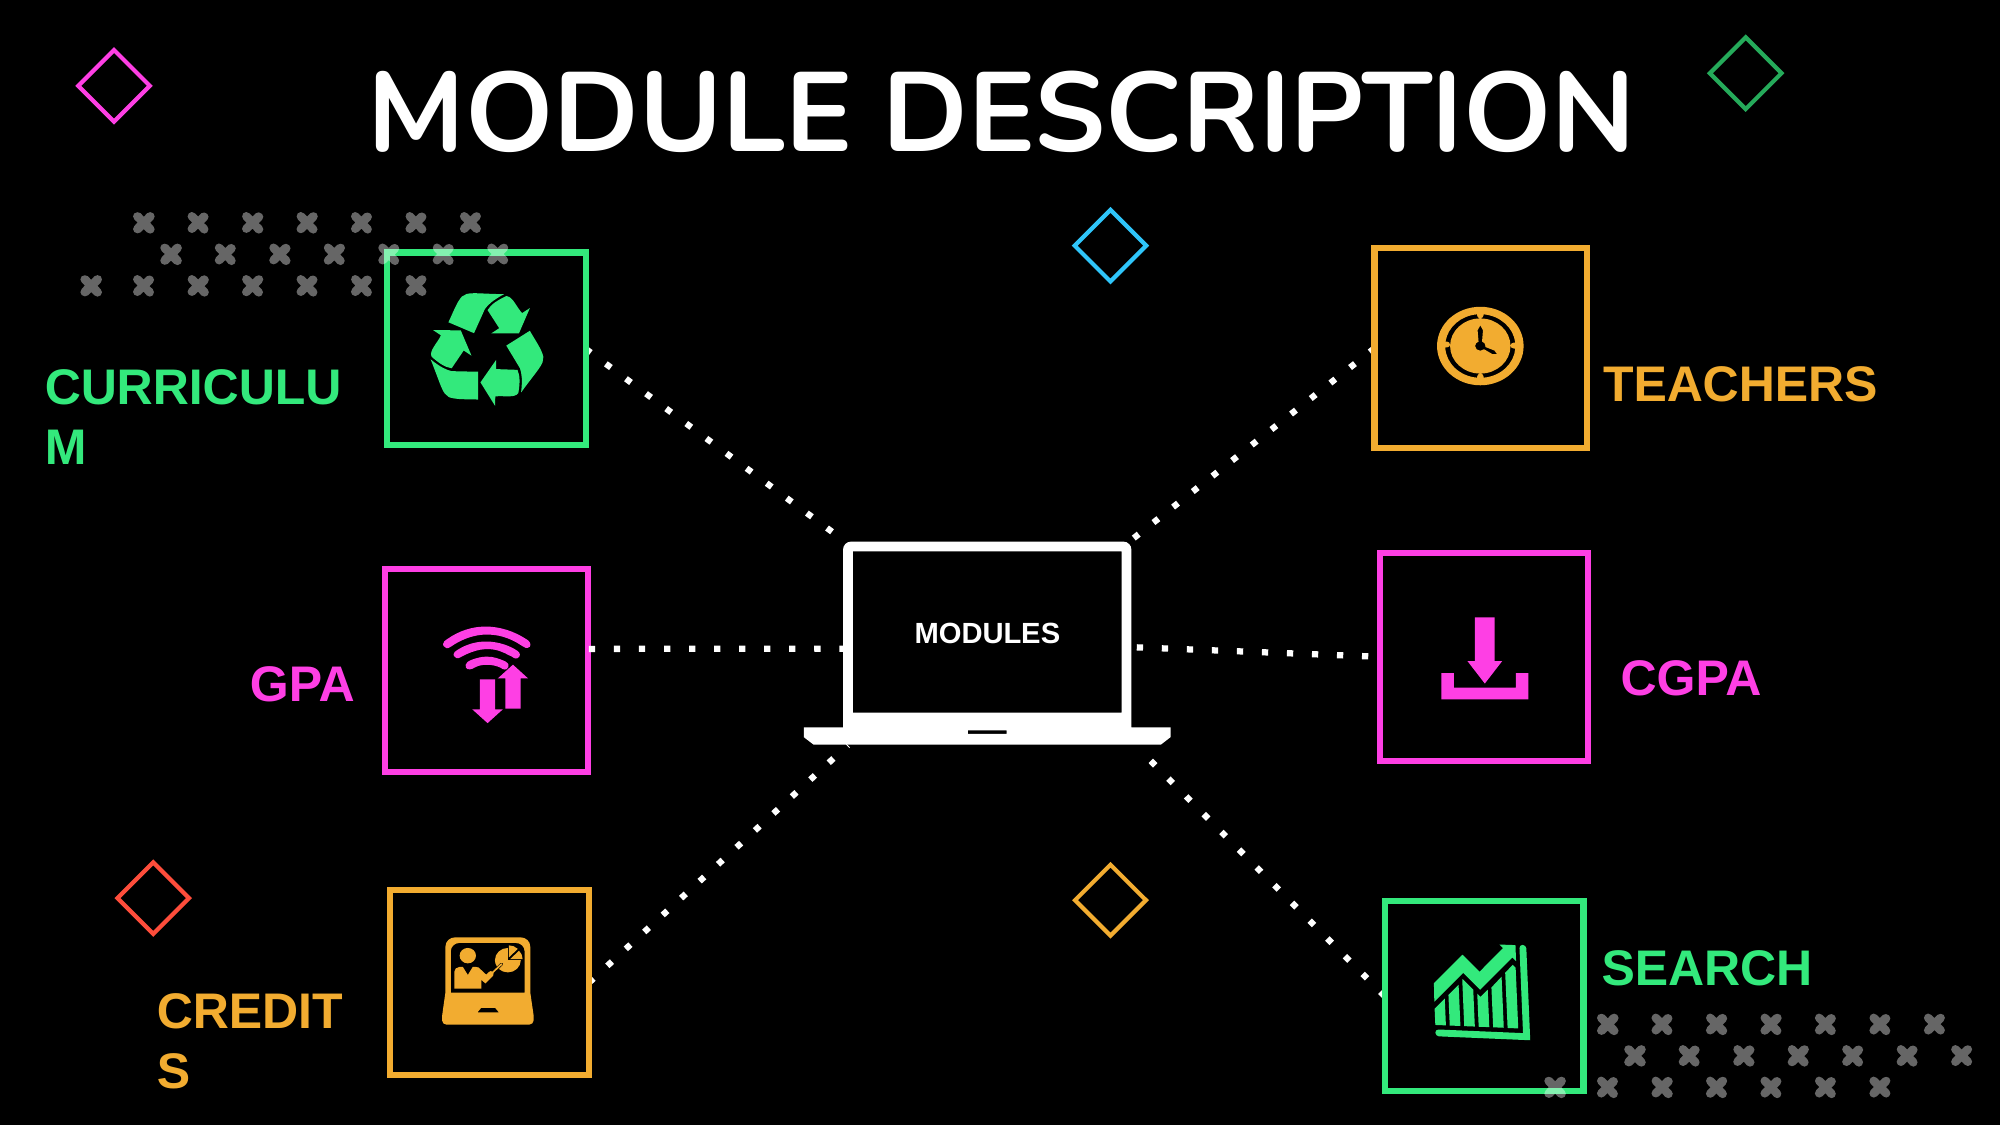

MODULE DESCRIPTION

TEACHERS
CURRICULUM

MODULES

CGPA
GPA

SEARCH

CREDITS